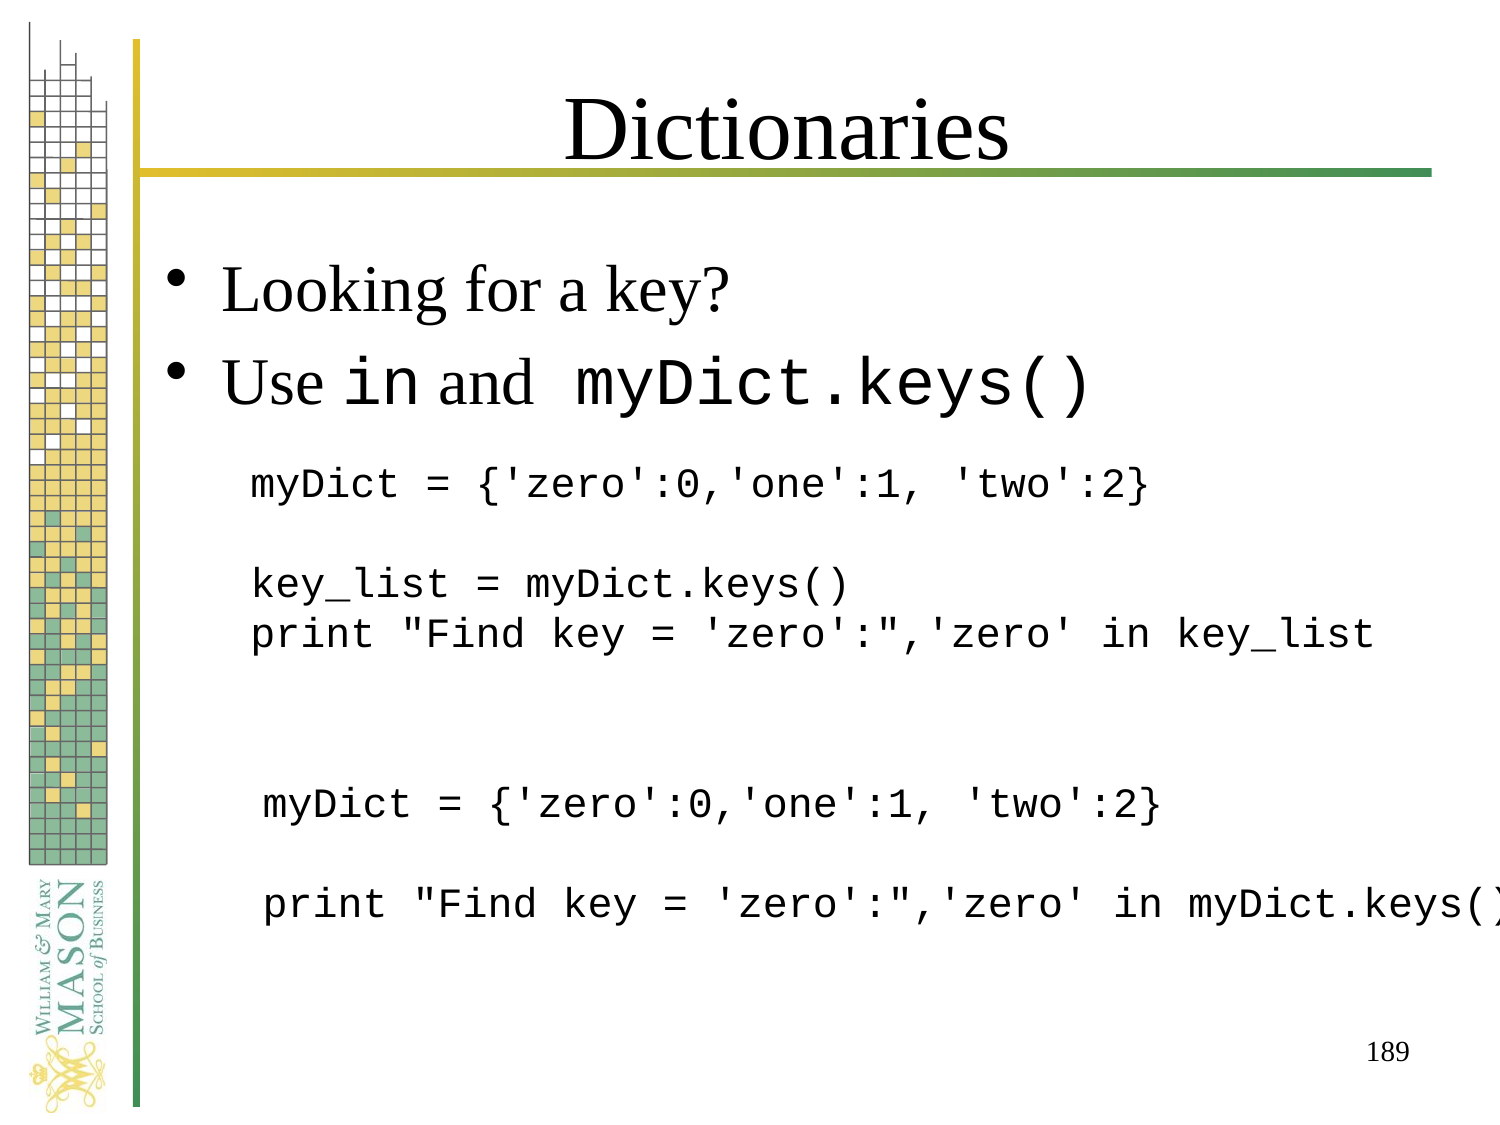

# Dictionaries
Looking for a key?
Use in and myDict.keys()
myDict = {'zero':0,'one':1, 'two':2}

key_list = myDict.keys()
print "Find key = 'zero':",'zero' in key_list
myDict = {'zero':0,'one':1, 'two':2}

print "Find key = 'zero':",'zero' in myDict.keys()
189